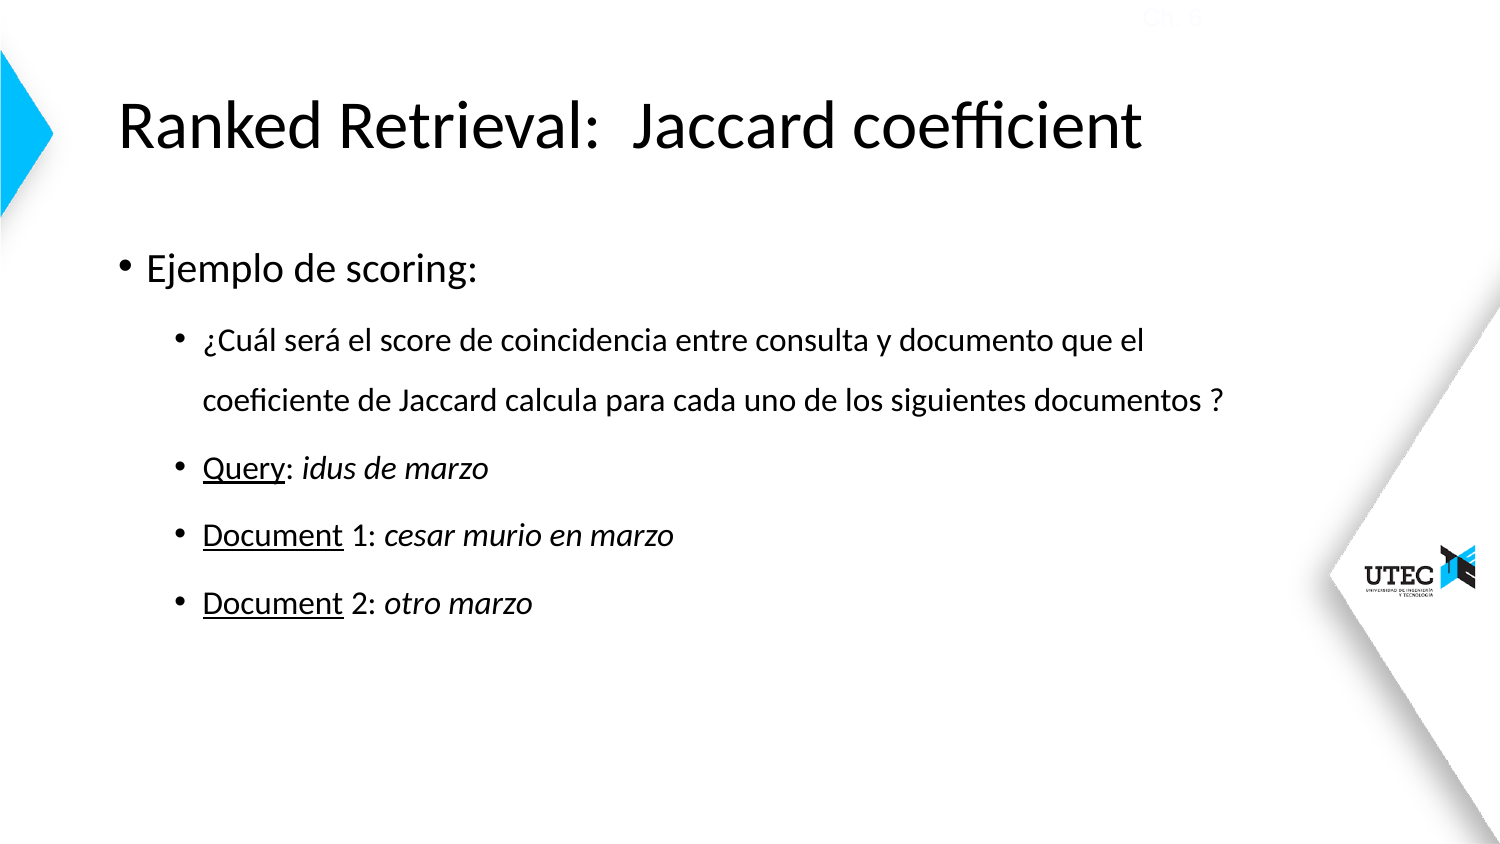

Ch. 6
# Ranked Retrieval:  Jaccard coefficient
Ejemplo de scoring:
¿Cuál será el score de coincidencia entre consulta y documento que el coeficiente de Jaccard calcula para cada uno de los siguientes documentos ?
Query: idus de marzo
Document 1: cesar murio en marzo
Document 2: otro marzo